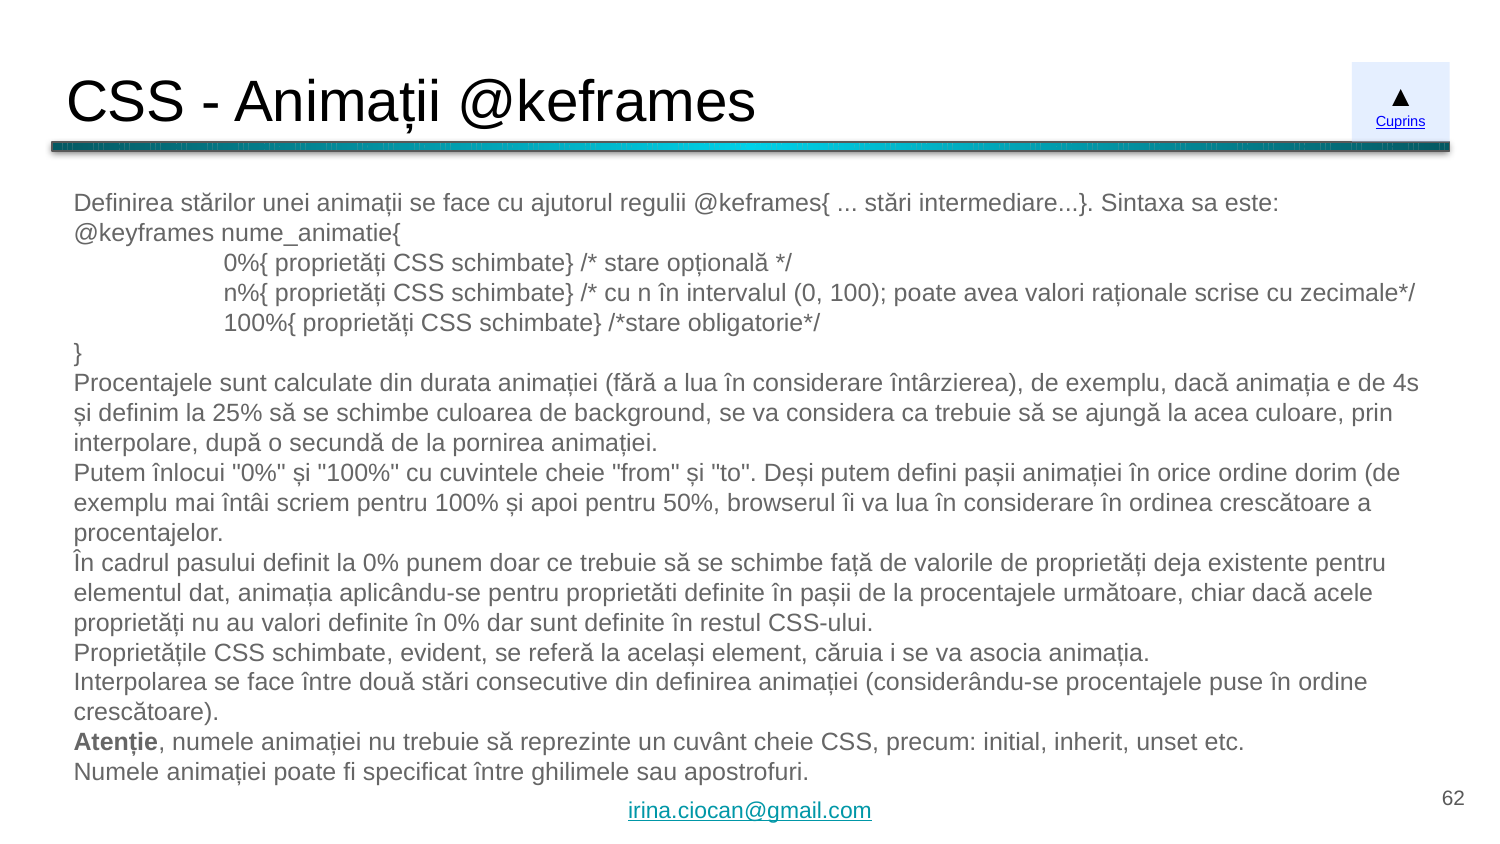

# CSS - Animații @keframes
▲
Cuprins

Definirea stărilor unei animații se face cu ajutorul regulii @keframes{ ... stări intermediare...}. Sintaxa sa este:
@keyframes nume_animatie{
	0%{ proprietăți CSS schimbate} /* stare opțională */
	n%{ proprietăți CSS schimbate} /* cu n în intervalul (0, 100); poate avea valori raționale scrise cu zecimale*/
	100%{ proprietăți CSS schimbate} /*stare obligatorie*/
}
Procentajele sunt calculate din durata animației (fără a lua în considerare întârzierea), de exemplu, dacă animația e de 4s și definim la 25% să se schimbe culoarea de background, se va considera ca trebuie să se ajungă la acea culoare, prin interpolare, după o secundă de la pornirea animației.
Putem înlocui "0%" și "100%" cu cuvintele cheie "from" și "to". Deși putem defini pașii animației în orice ordine dorim (de exemplu mai întâi scriem pentru 100% și apoi pentru 50%, browserul îi va lua în considerare în ordinea crescătoare a procentajelor.
În cadrul pasului definit la 0% punem doar ce trebuie să se schimbe față de valorile de proprietăți deja existente pentru elementul dat, animația aplicându-se pentru proprietăti definite în pașii de la procentajele următoare, chiar dacă acele proprietăți nu au valori definite în 0% dar sunt definite în restul CSS-ului.
Proprietățile CSS schimbate, evident, se referă la același element, căruia i se va asocia animația.
Interpolarea se face între două stări consecutive din definirea animației (considerându-se procentajele puse în ordine crescătoare).
Atenție, numele animației nu trebuie să reprezinte un cuvânt cheie CSS, precum: initial, inherit, unset etc.
Numele animației poate fi specificat între ghilimele sau apostrofuri.
62
irina.ciocan@gmail.com